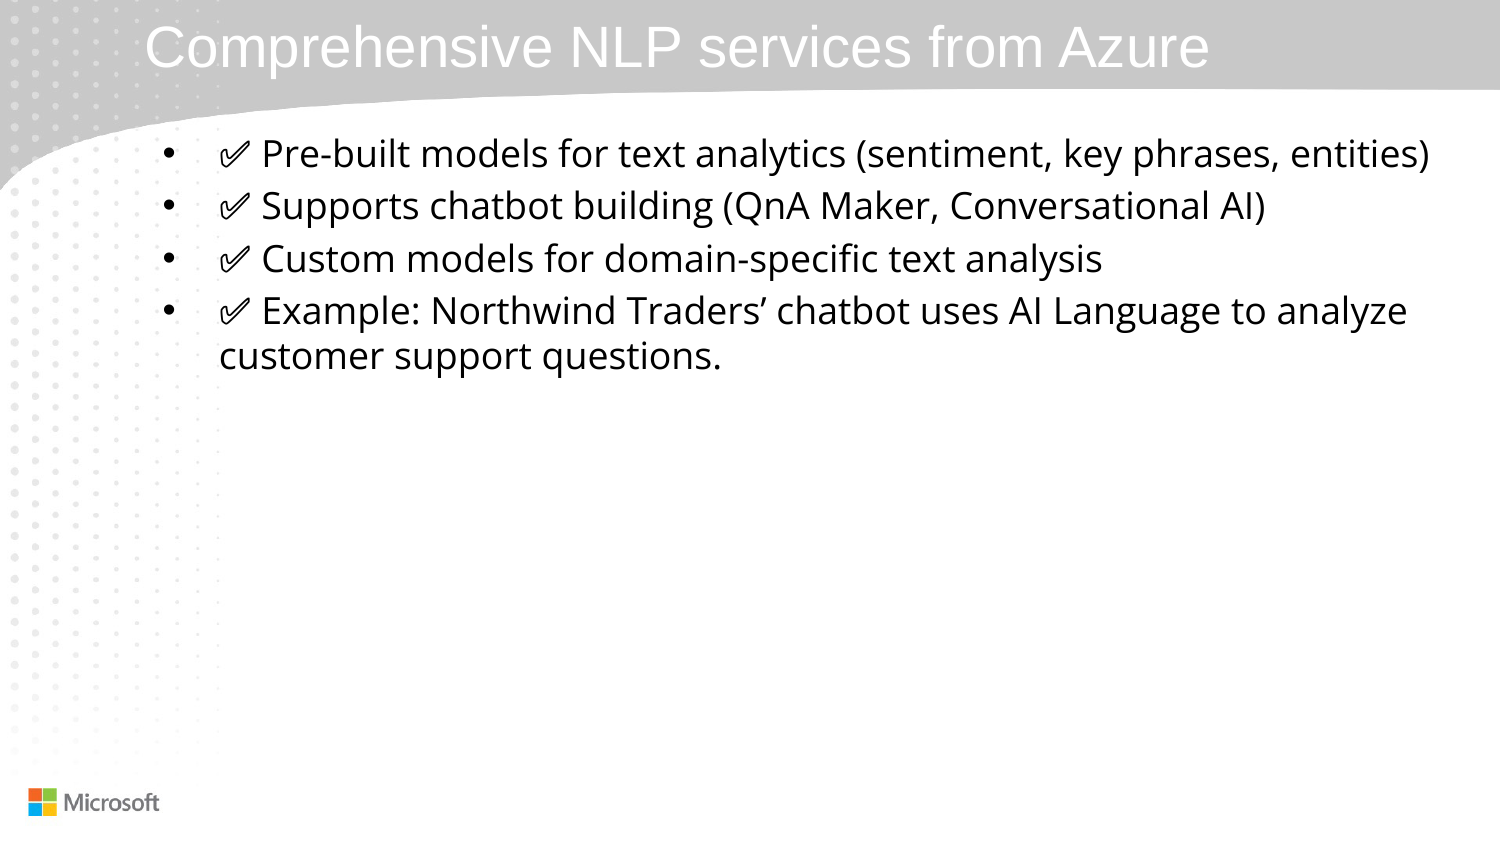

# Comprehensive NLP services from Azure
✅ Pre-built models for text analytics (sentiment, key phrases, entities)
✅ Supports chatbot building (QnA Maker, Conversational AI)
✅ Custom models for domain-specific text analysis
✅ Example: Northwind Traders’ chatbot uses AI Language to analyze customer support questions.